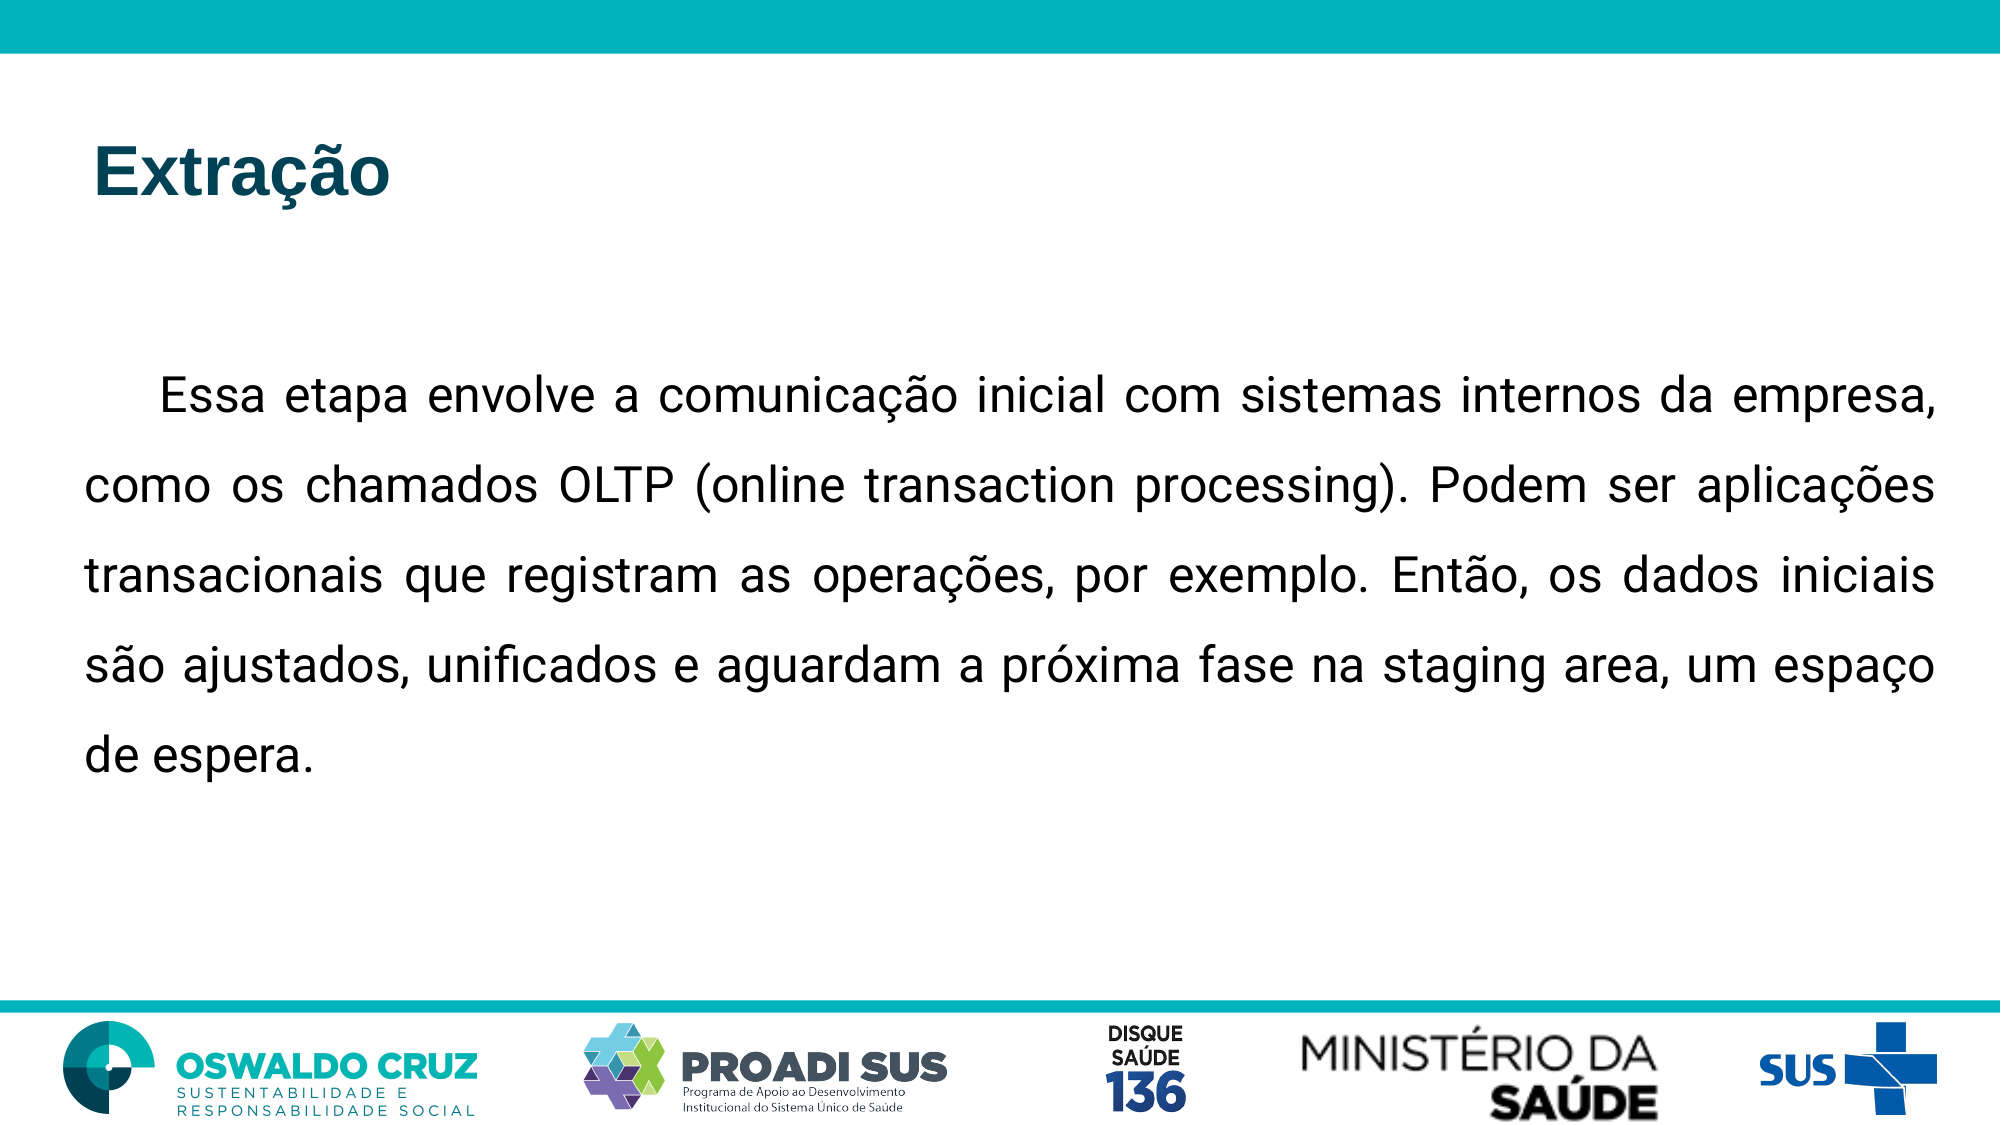

Extração
Essa etapa envolve a comunicação inicial com sistemas internos da empresa, como os chamados OLTP (online transaction processing). Podem ser aplicações transacionais que registram as operações, por exemplo. Então, os dados iniciais são ajustados, unificados e aguardam a próxima fase na staging area, um espaço de espera.